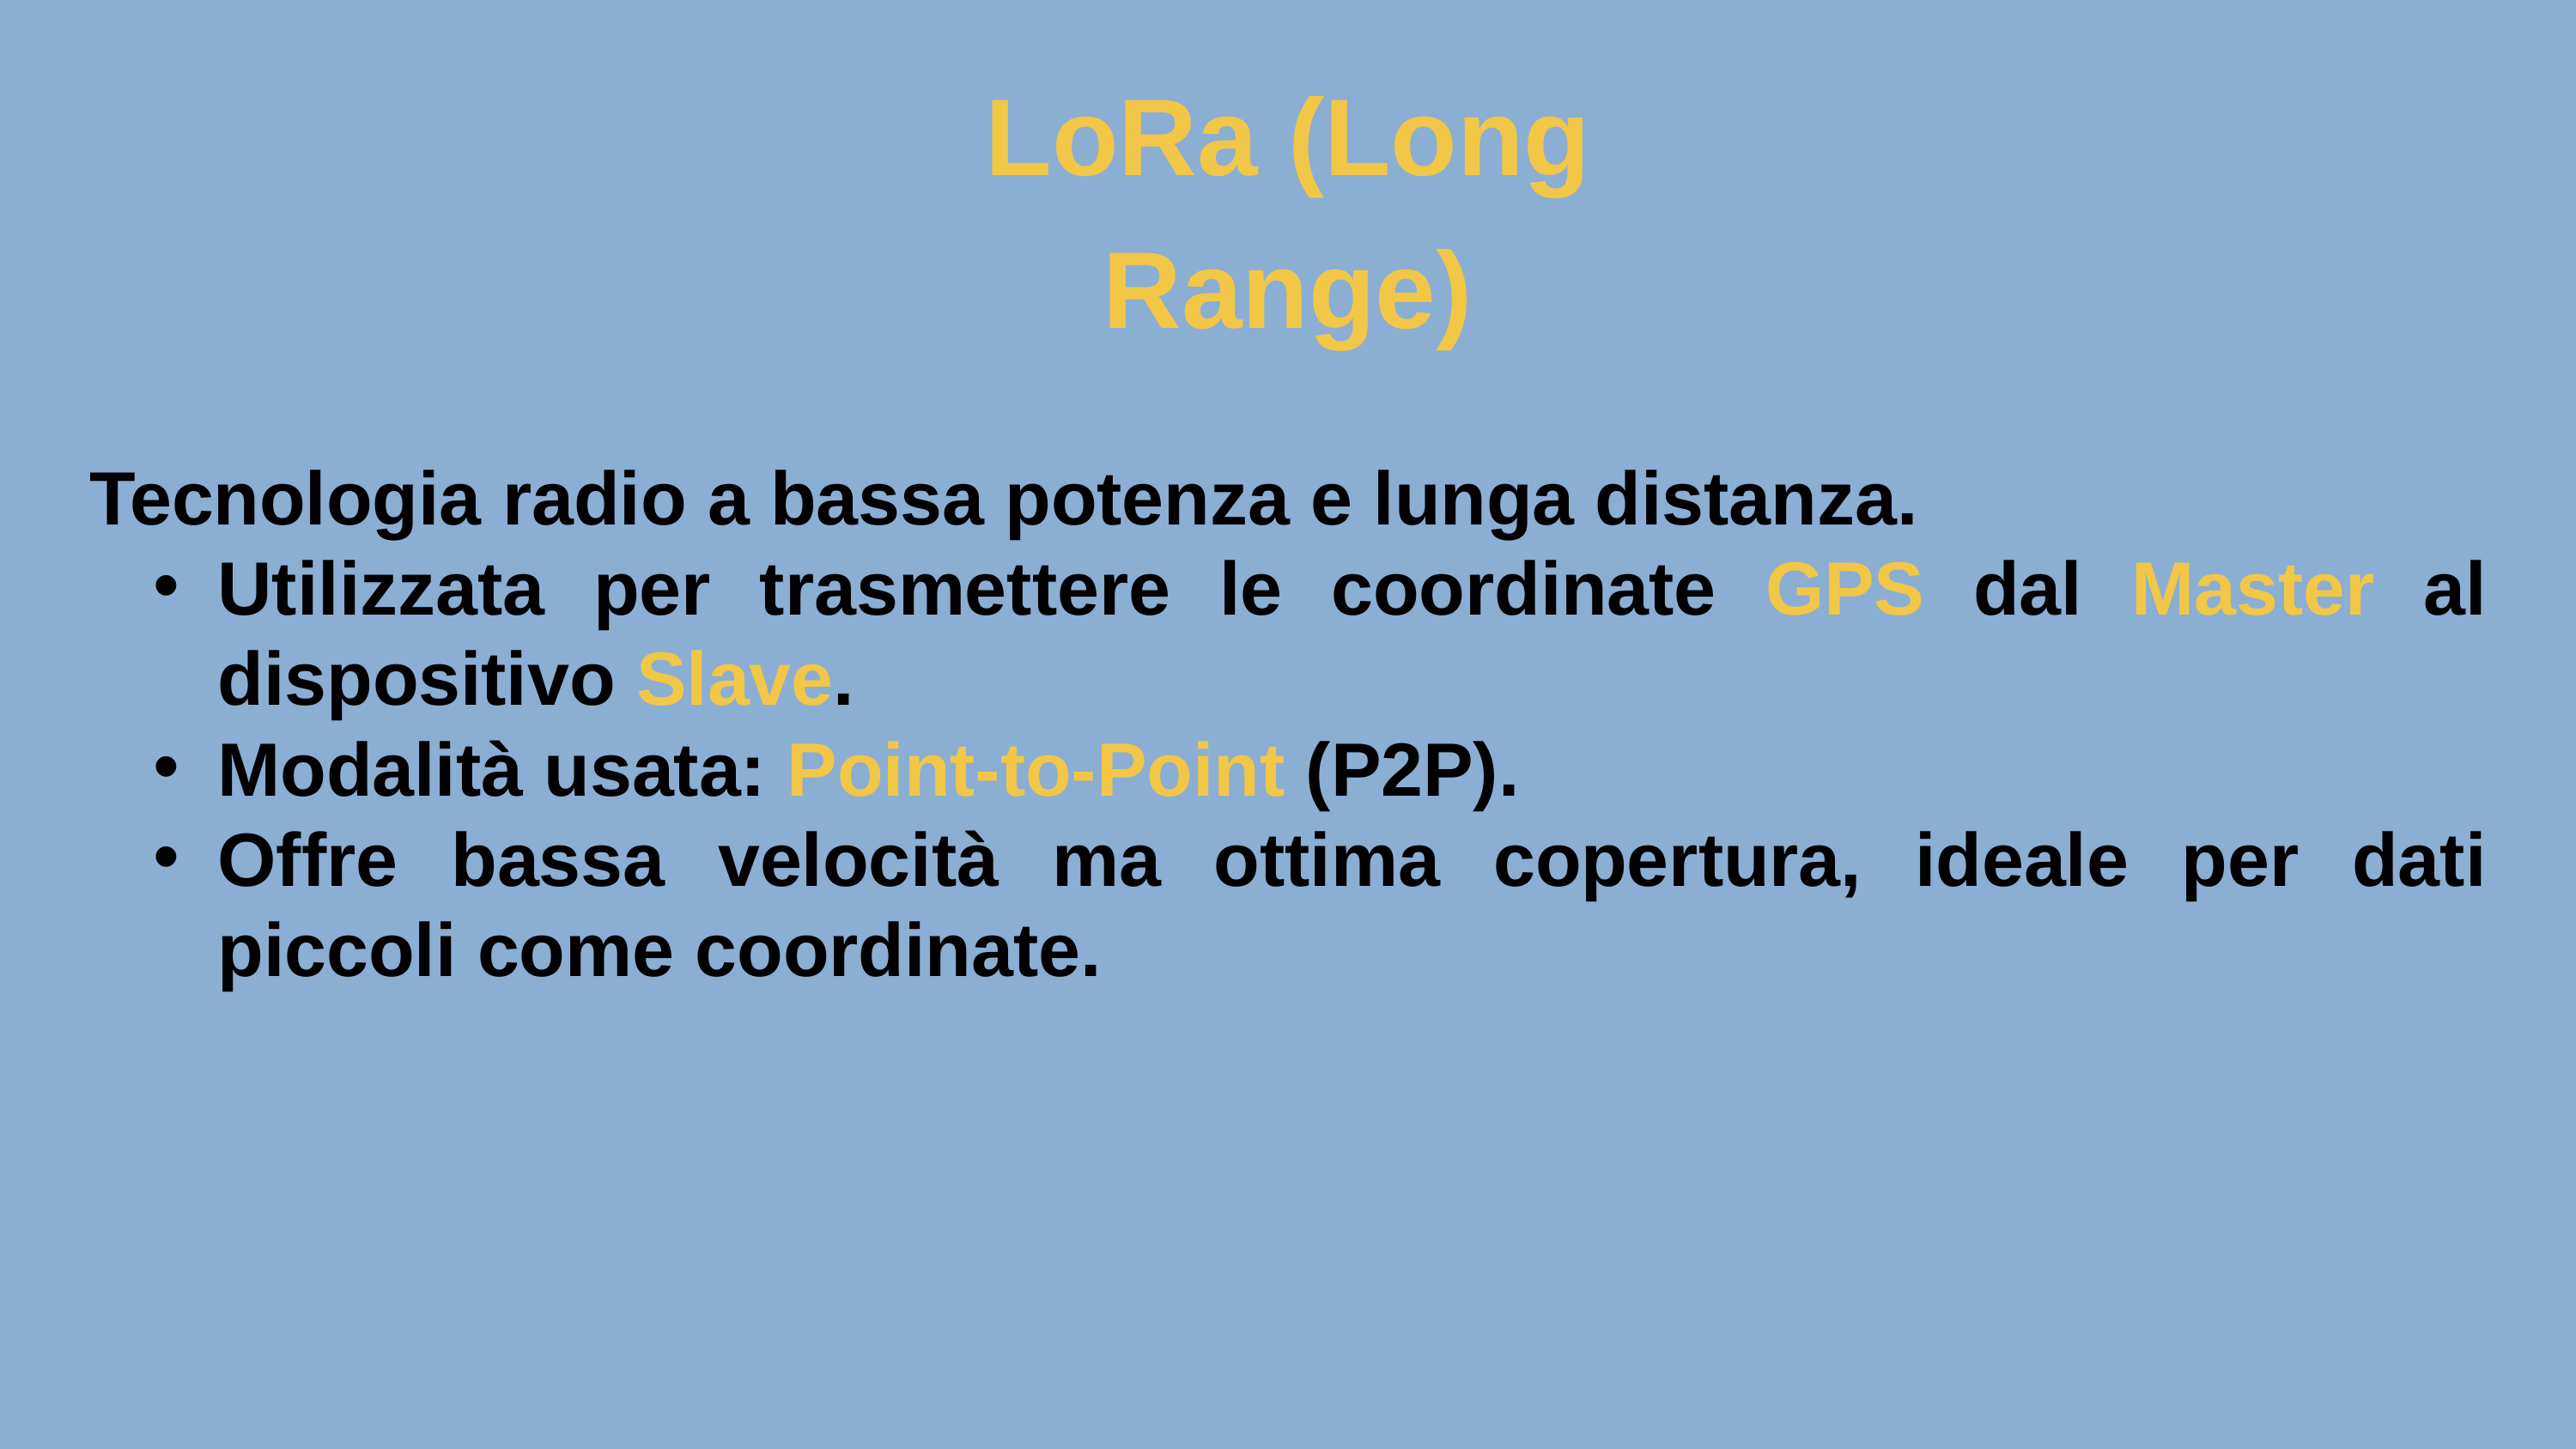

LoRa (Long Range)
Tecnologia radio a bassa potenza e lunga distanza.
Utilizzata per trasmettere le coordinate GPS dal Master al dispositivo Slave.
Modalità usata: Point-to-Point (P2P).
Offre bassa velocità ma ottima copertura, ideale per dati piccoli come coordinate.